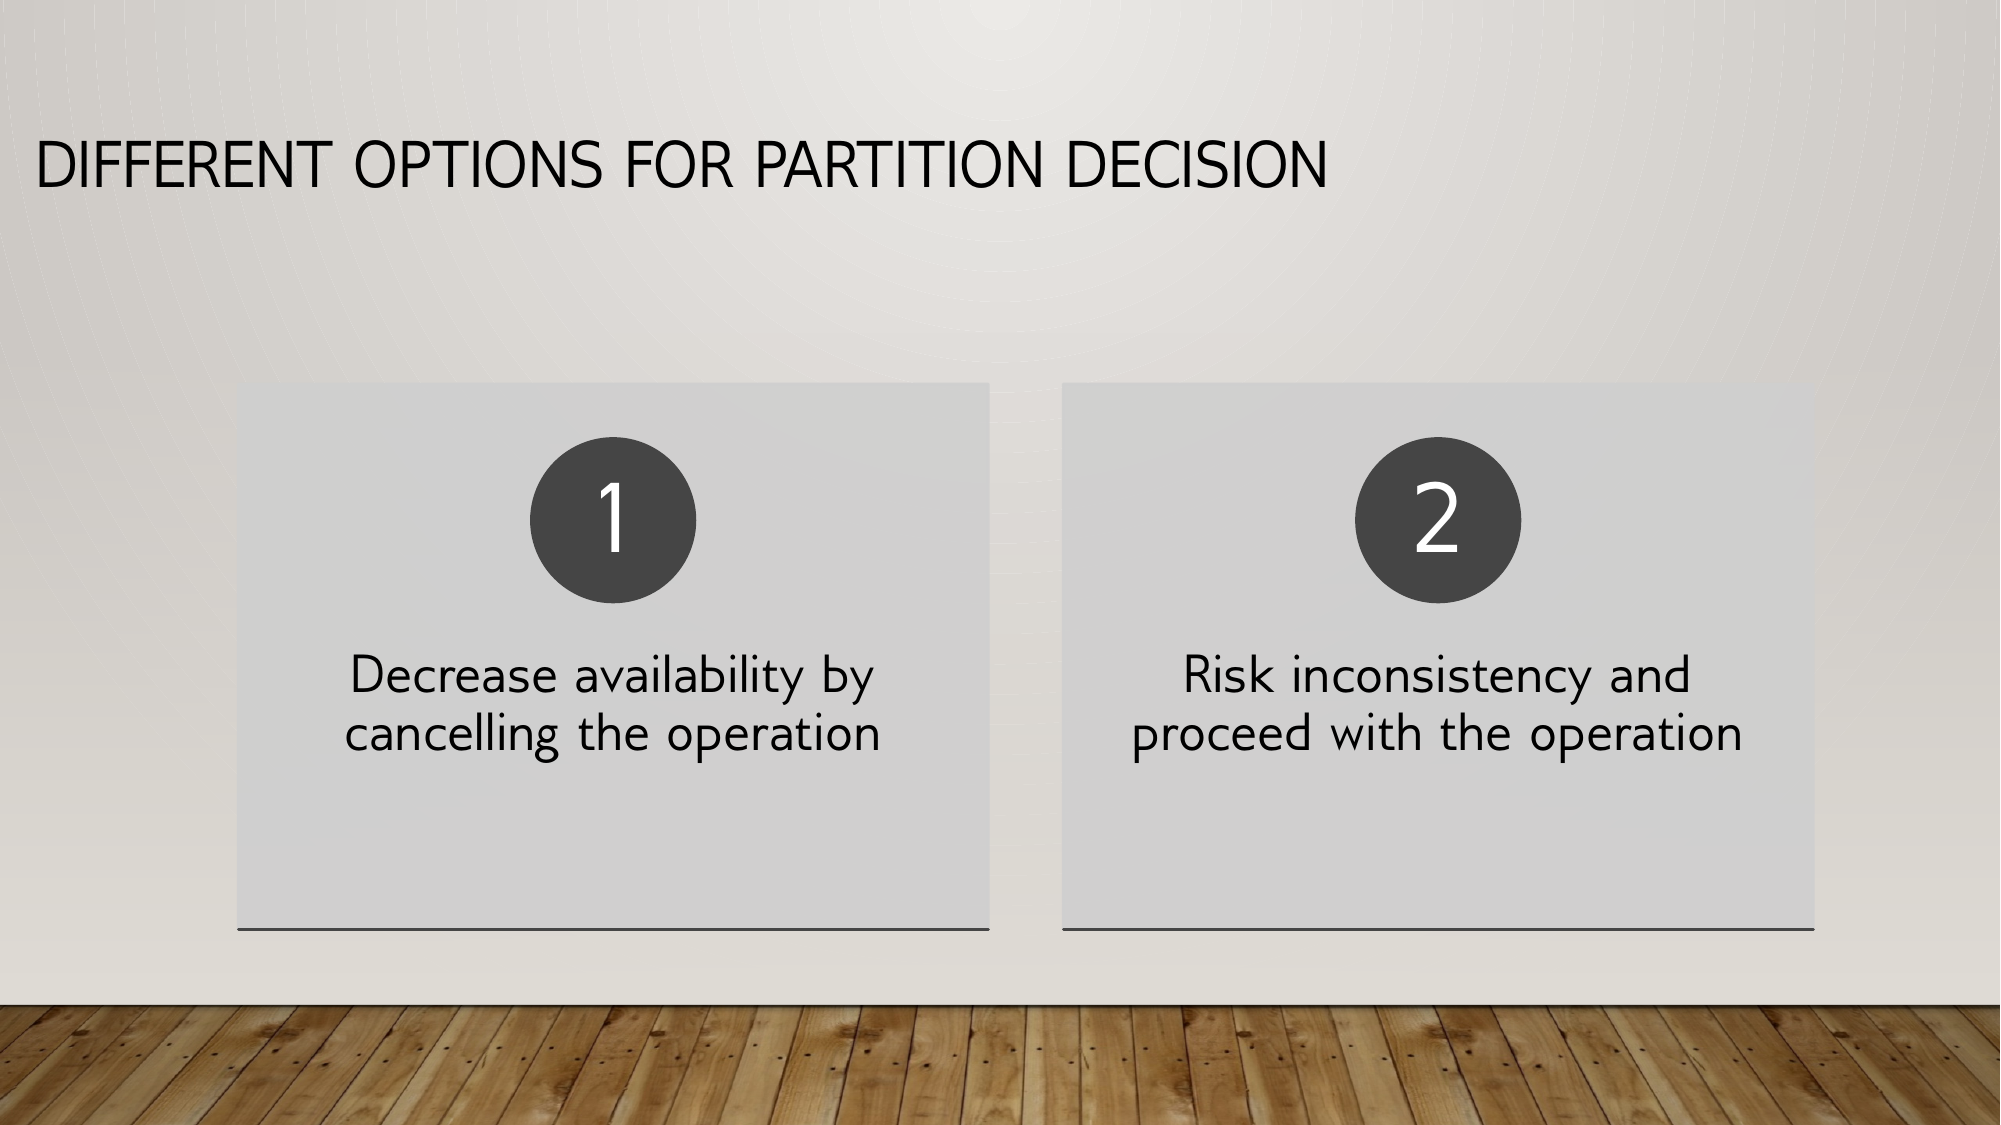

Different Options for Partition Decision
Decrease availability by cancelling the operation
1
Risk inconsistency and proceed with the operation
2